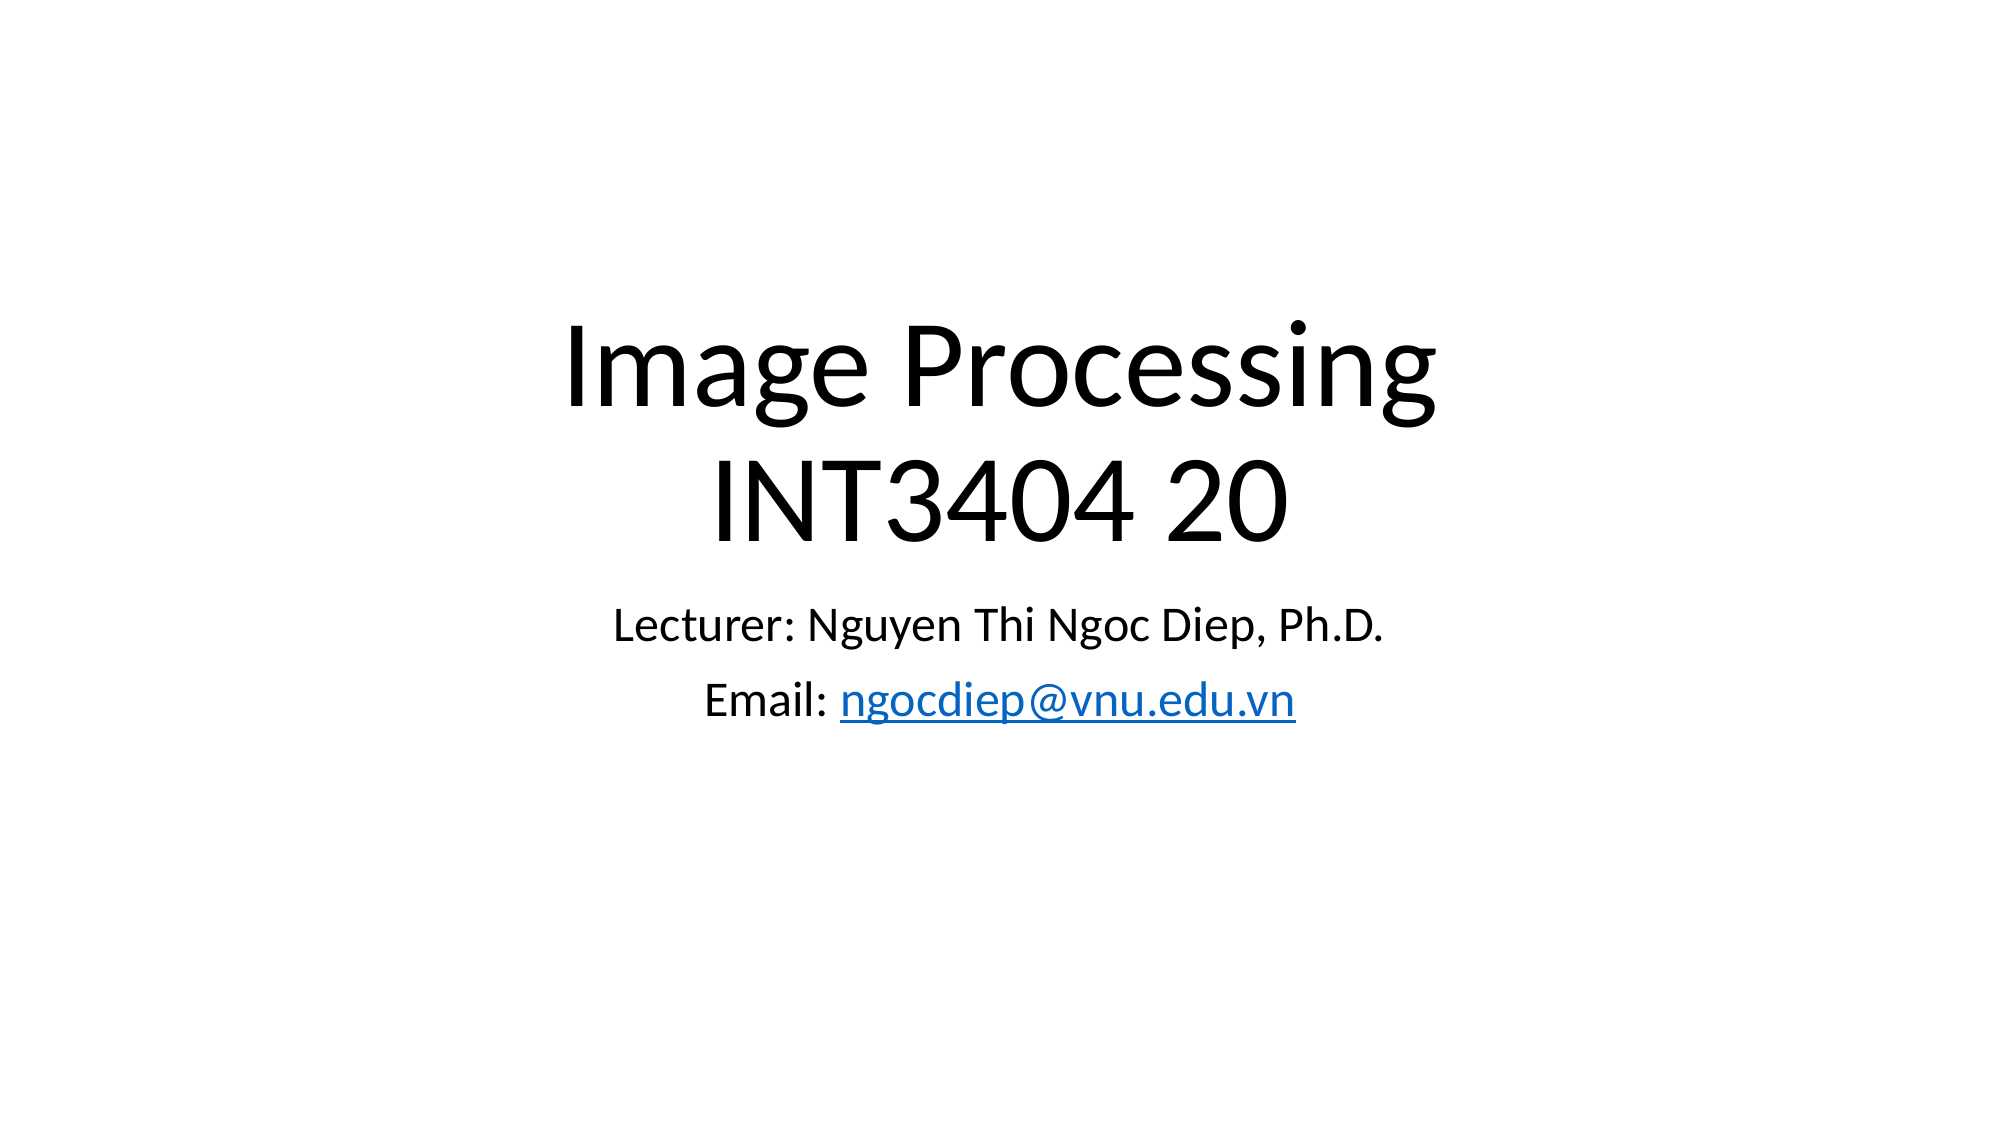

# Image Processing INT3404 20
Lecturer: Nguyen Thi Ngoc Diep, Ph.D.
Email: ngocdiep@vnu.edu.vn